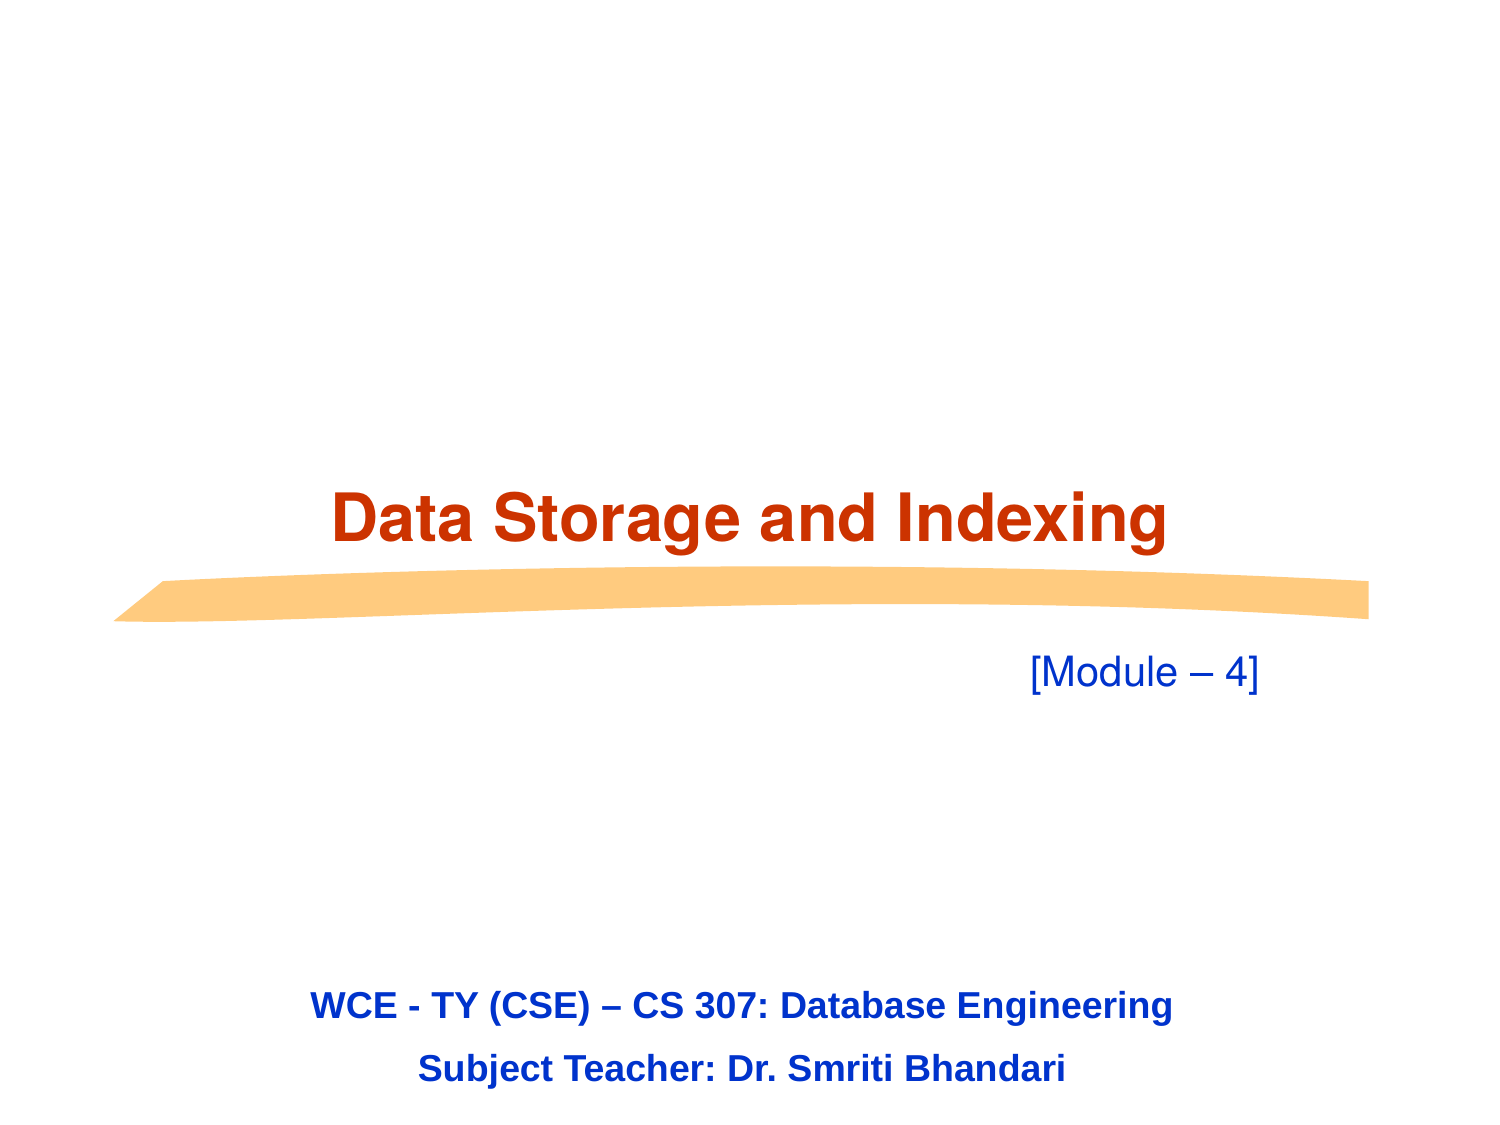

# Data Storage and Indexing
[Module – 4]

WCE - TY (CSE) – CS 307: Database Engineering
Subject Teacher: Dr. Smriti Bhandari